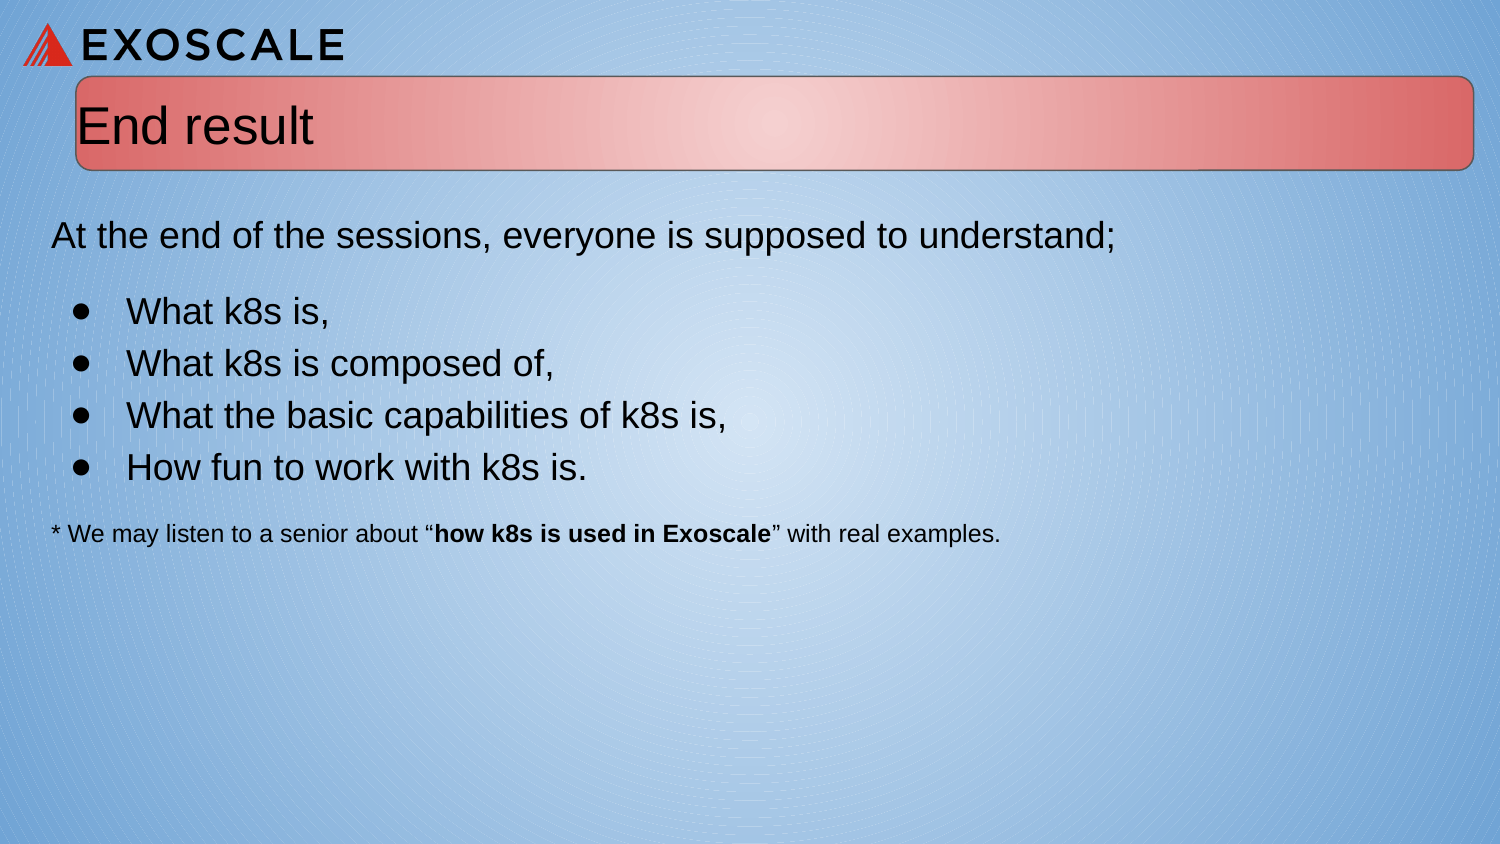

# End result
At the end of the sessions, everyone is supposed to understand;
What k8s is,
What k8s is composed of,
What the basic capabilities of k8s is,
How fun to work with k8s is.
* We may listen to a senior about “how k8s is used in Exoscale” with real examples.